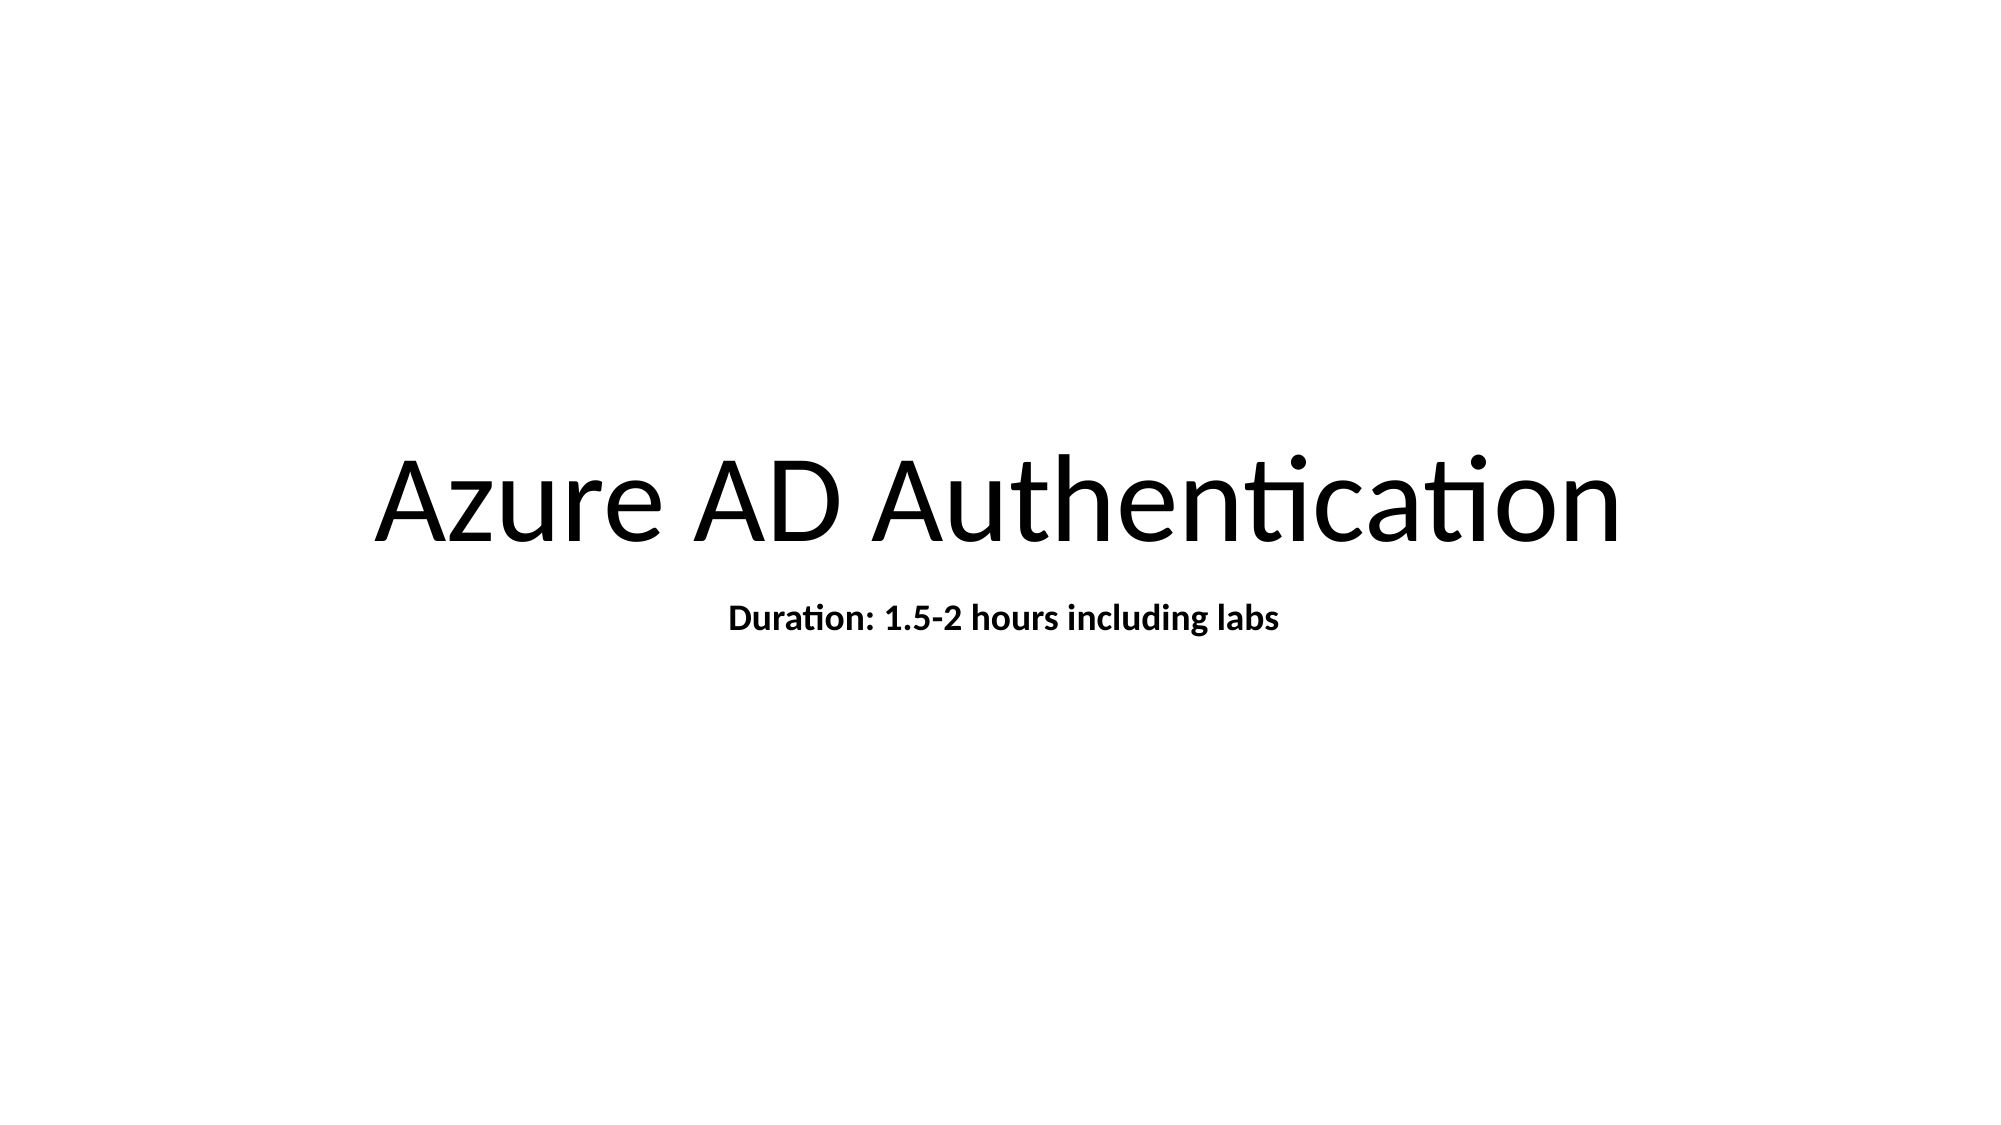

# Azure AD Authentication
Duration: 1.5-2 hours including labs